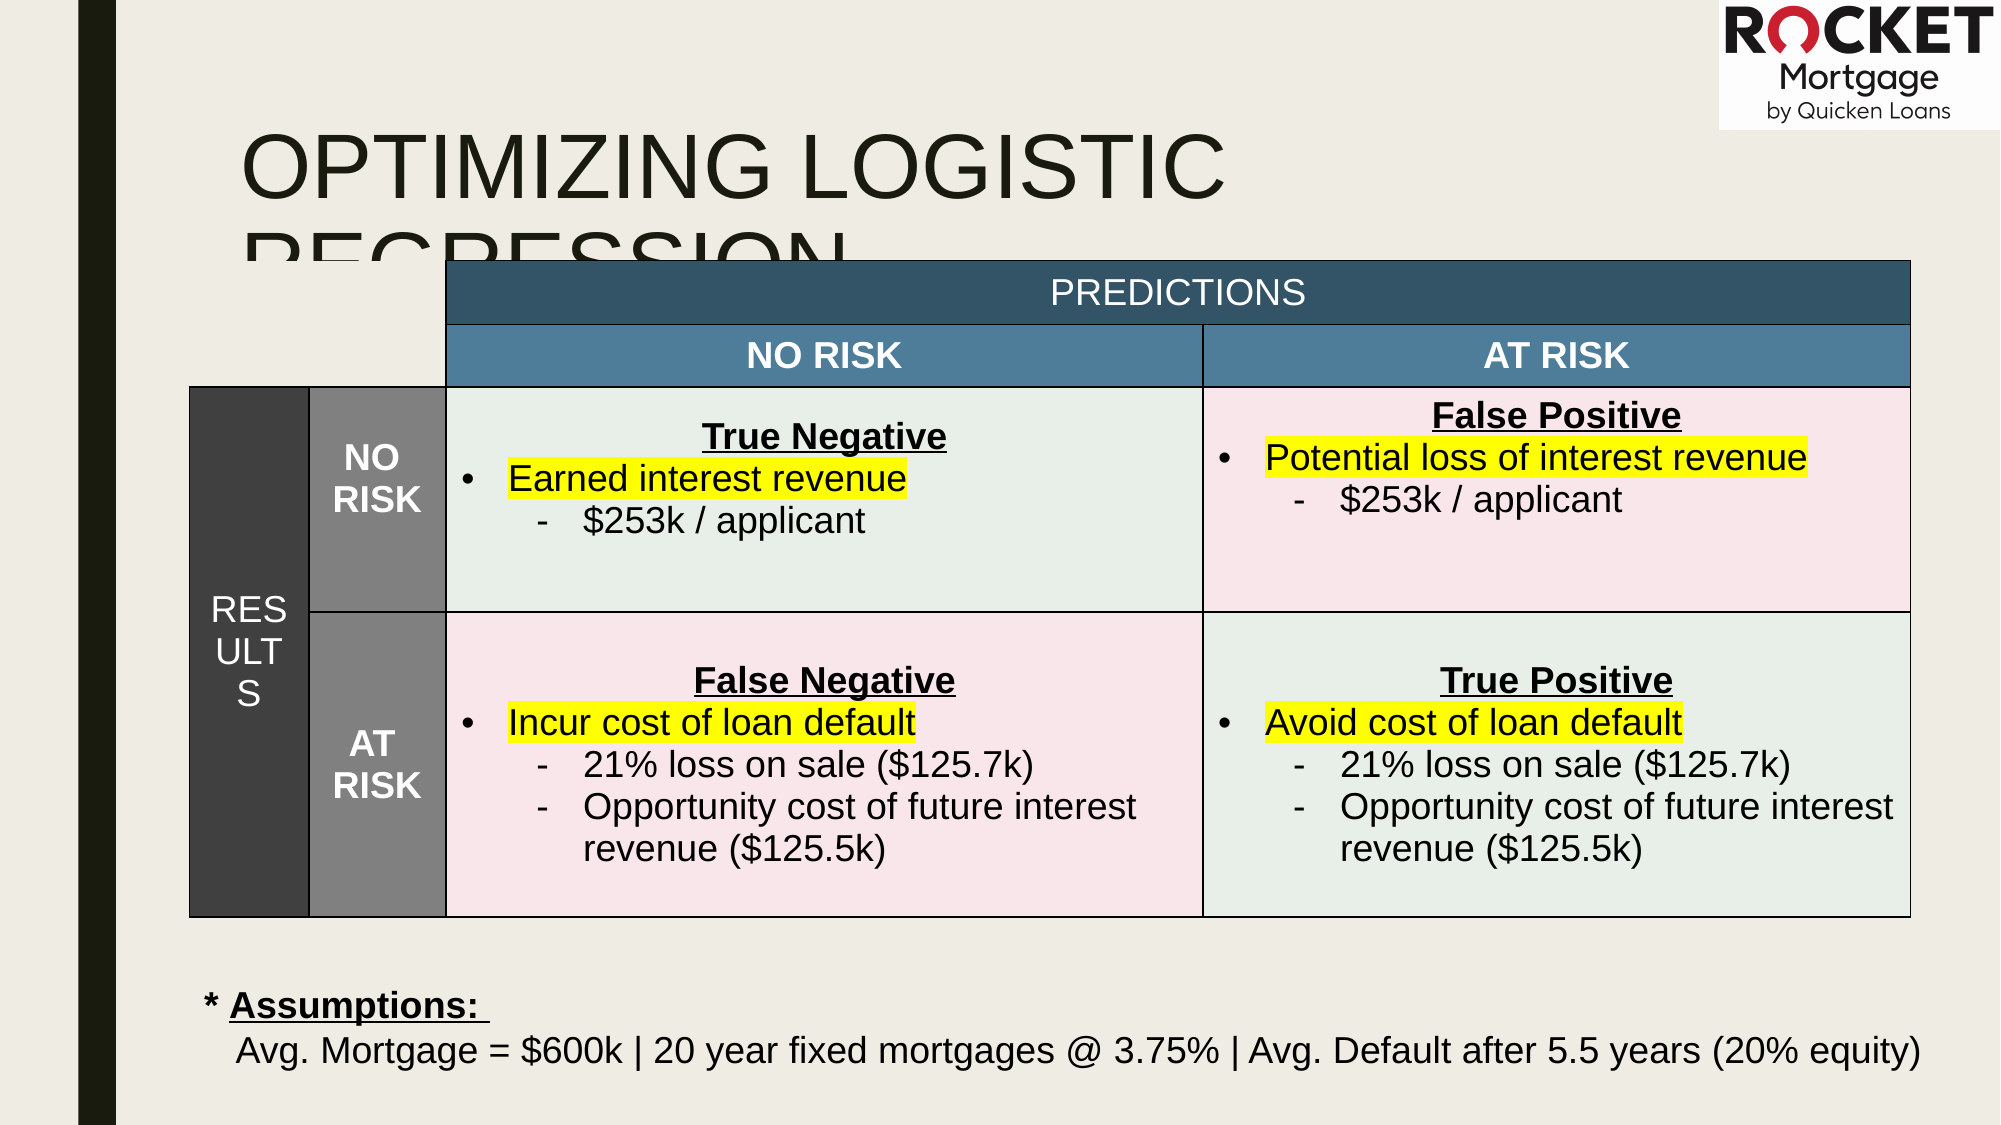

# OPTIMIZING LOGISTIC REGRESSION
|  |  | PREDICTIONS |  |
| --- | --- | --- | --- |
|  |  | NO RISK | AT RISK |
| RESULTS | NO RISK | True Negative Earned interest revenue $253k / applicant | False Positive Potential loss of interest revenue $253k / applicant |
|  | AT RISK | False Negative Incur cost of loan default 21% loss on sale ($125.7k) Opportunity cost of future interest revenue ($125.5k) | True Positive Avoid cost of loan default 21% loss on sale ($125.7k) Opportunity cost of future interest revenue ($125.5k) |
* Assumptions:
   Avg. Mortgage = $600k | 20 year fixed mortgages @ 3.75% | Avg. Default after 5.5 years (20% equity)